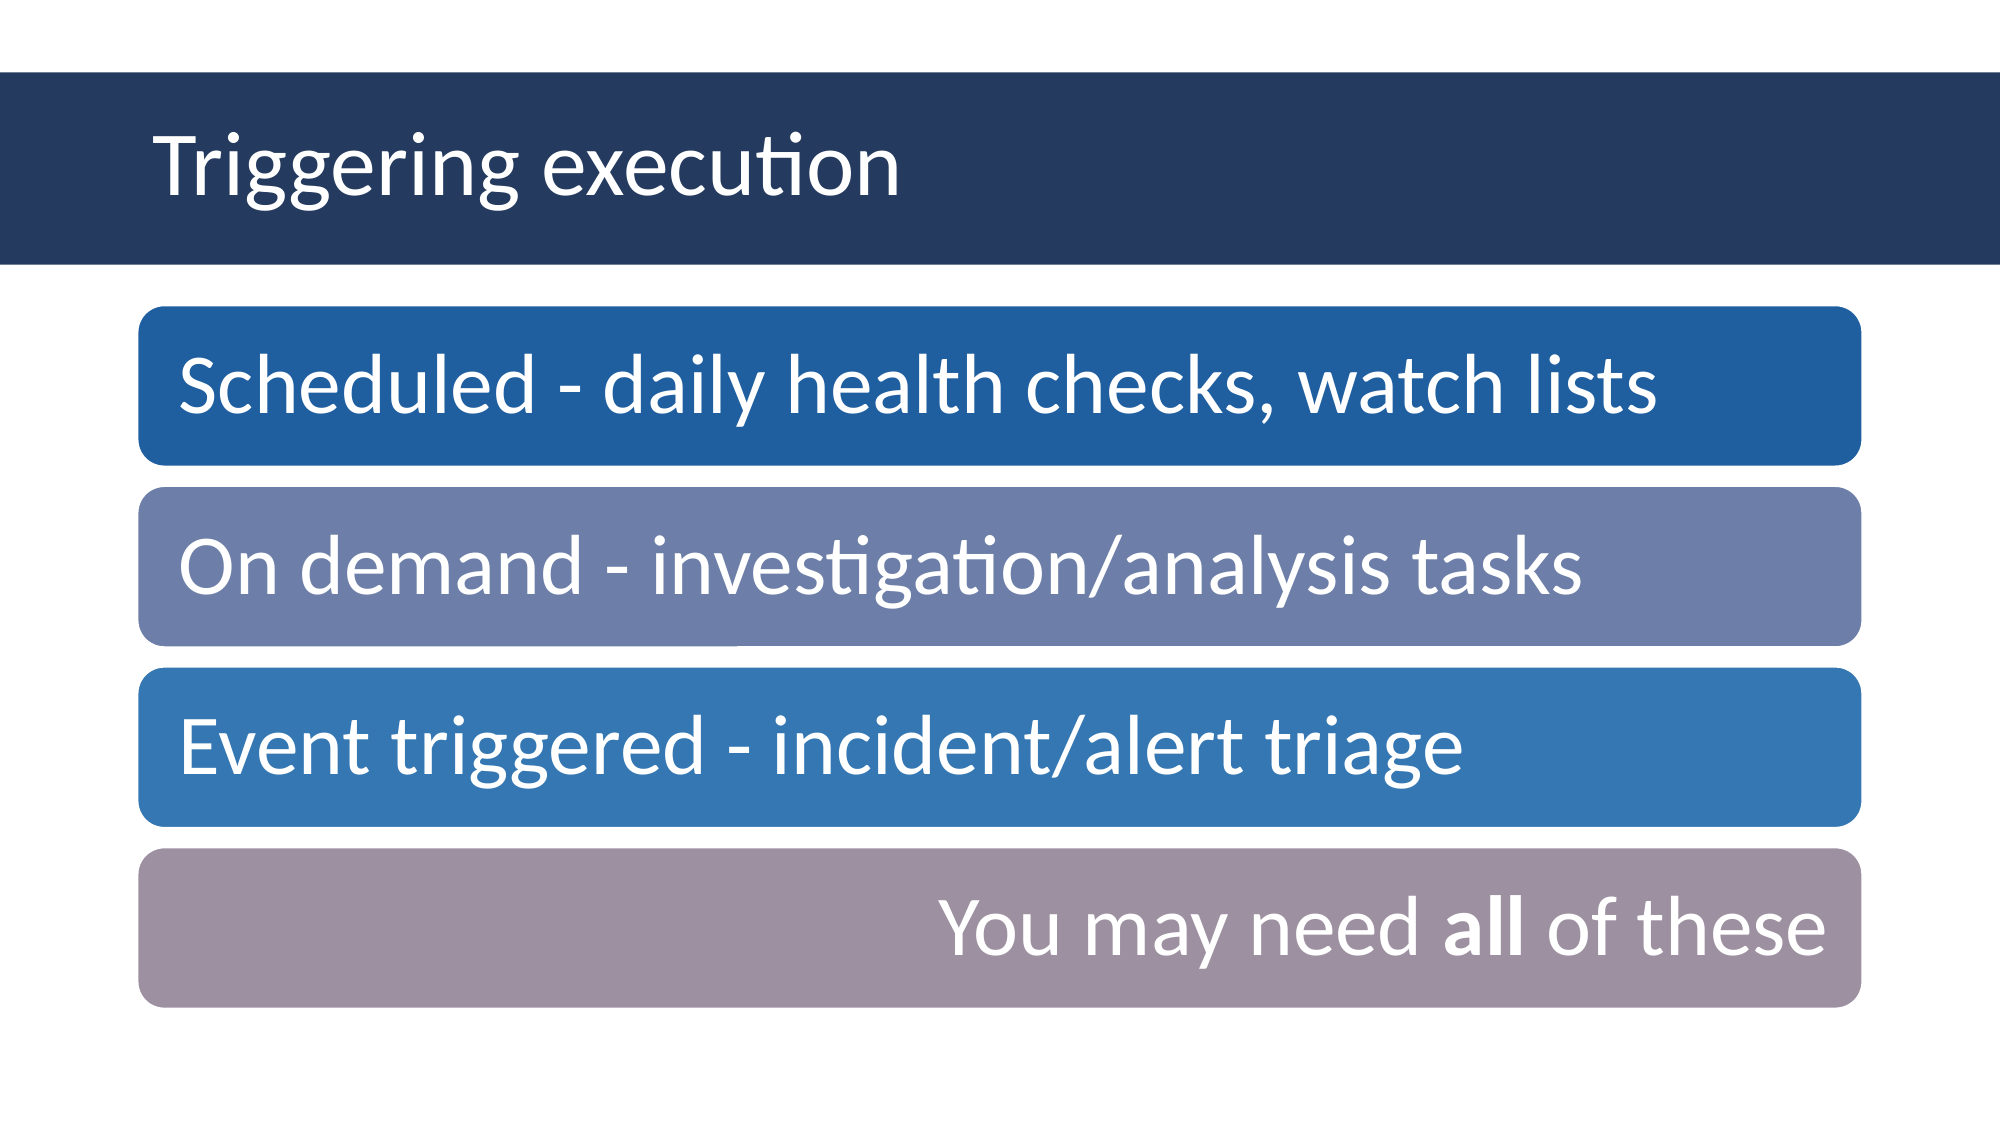

# Triggering execution
Scheduled - daily health checks, watch lists
On demand - investigation/analysis tasks
Event triggered - incident/alert triage
You may need all of these